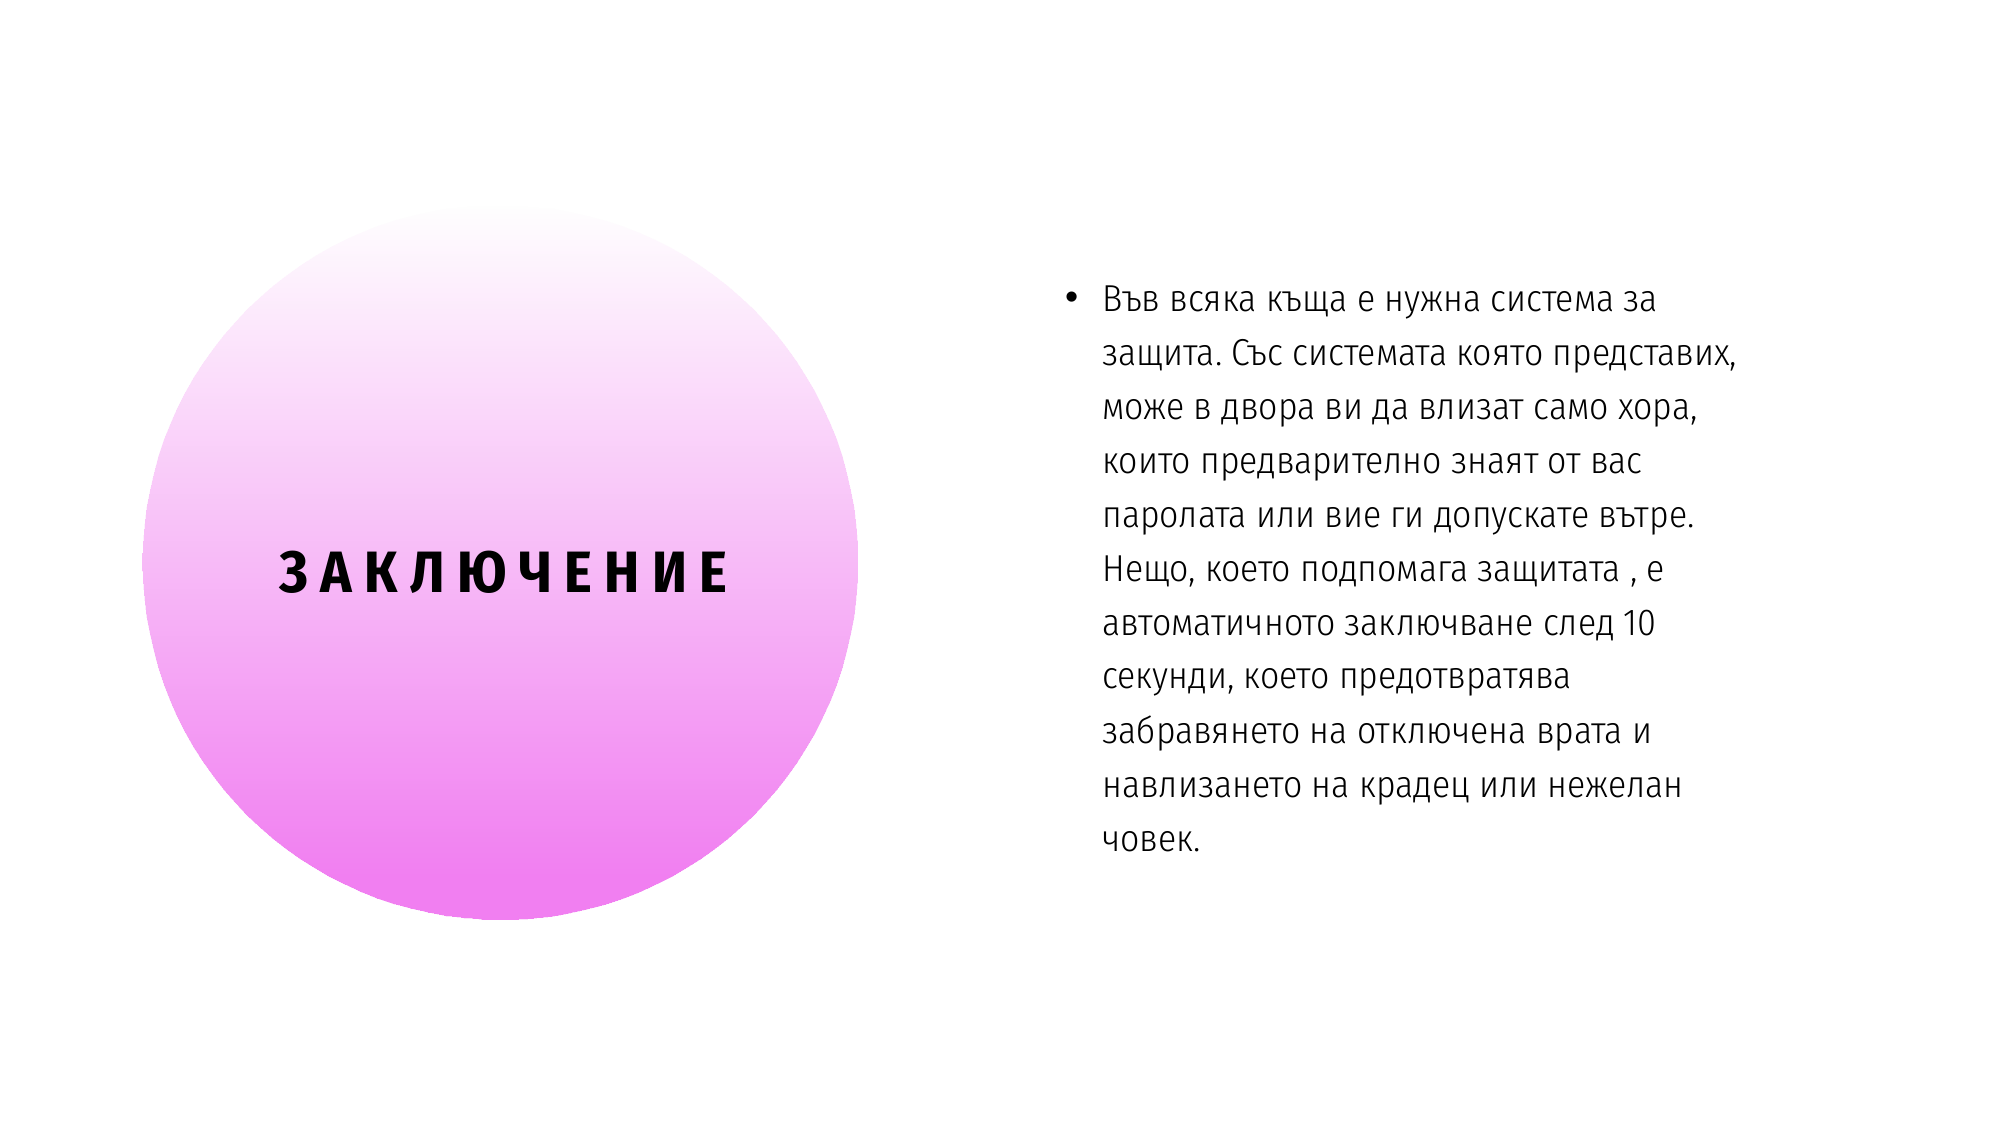

Във всяка къща е нужна система за защита. Със системата която представих, може в двора ви да влизат само хора, които предварително знаят от вас паролата или вие ги допускате вътре. Нещо, което подпомага защитата , е автоматичното заключване след 10 секунди, което предотвратява забравянето на отключена врата и навлизането на крадец или нежелан човек.

# Заключение